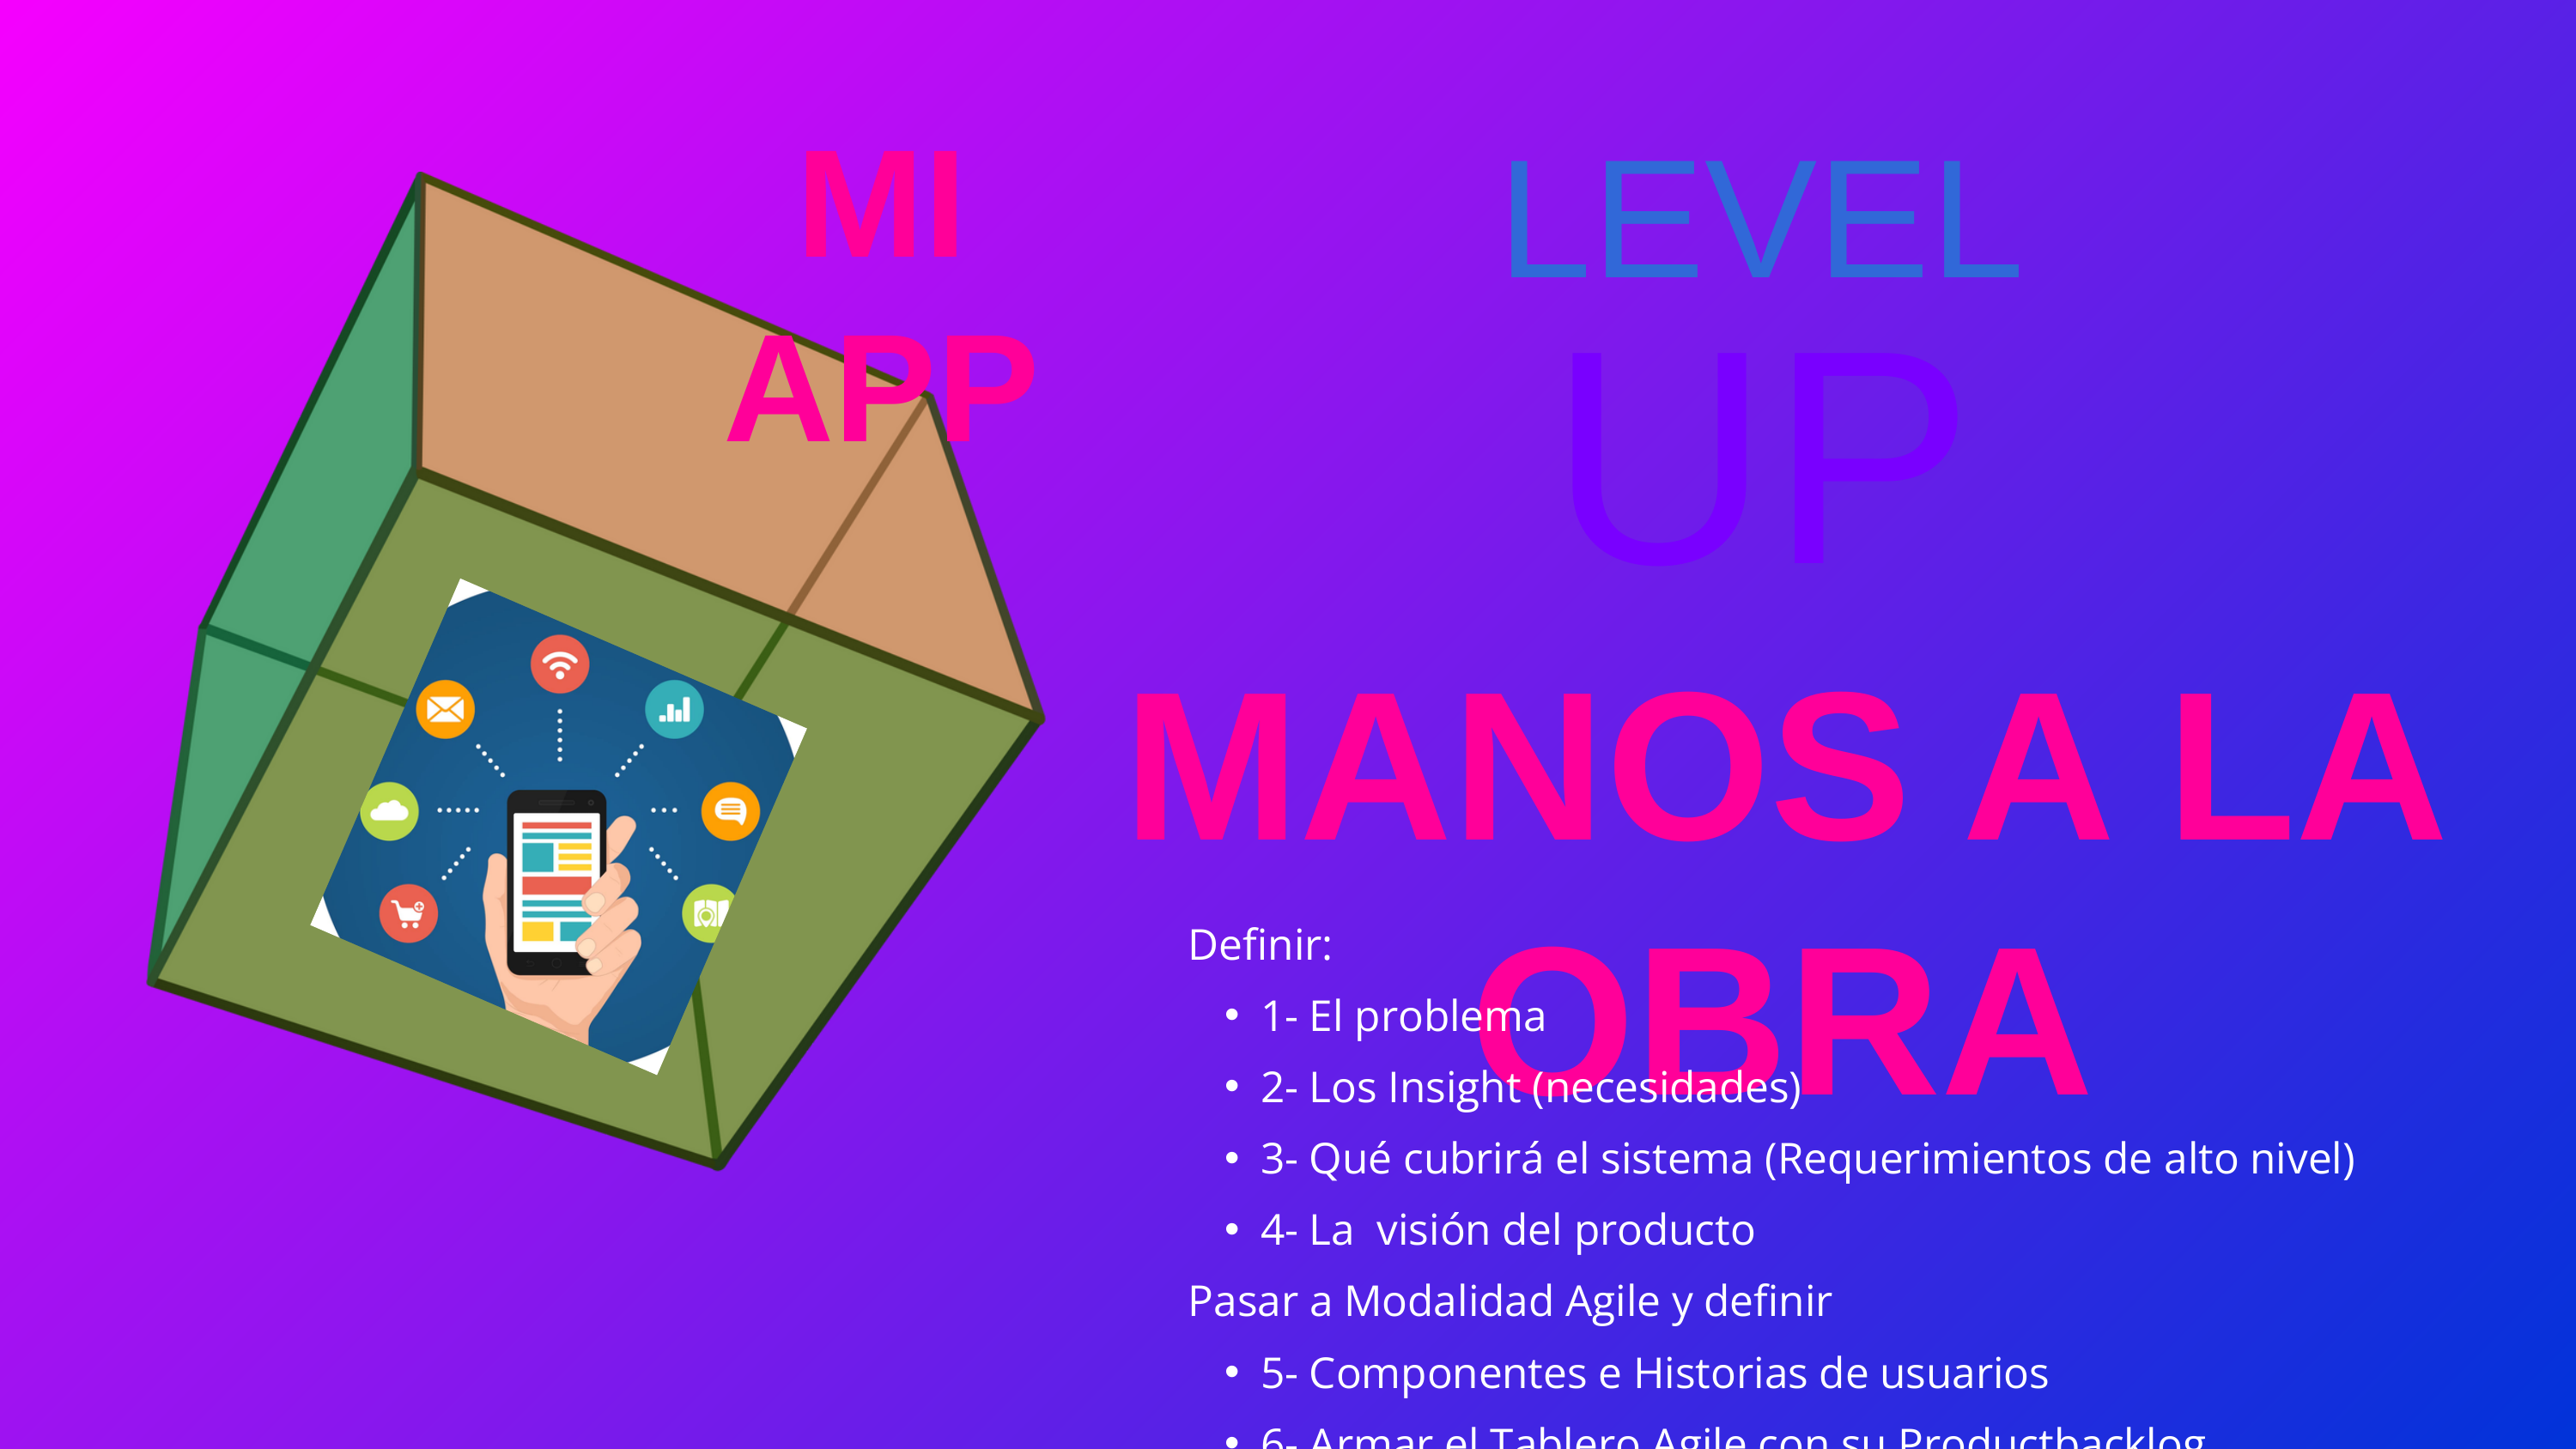

MI APP
LEVEL
UP

MANOS A LA OBRA

Definir:
1- El problema
2- Los Insight (necesidades)
3- Qué cubrirá el sistema (Requerimientos de alto nivel)
4- La  visión del producto
Pasar a Modalidad Agile y definir
5- Componentes e Historias de usuarios
6- Armar el Tablero Agile con su Productbacklog